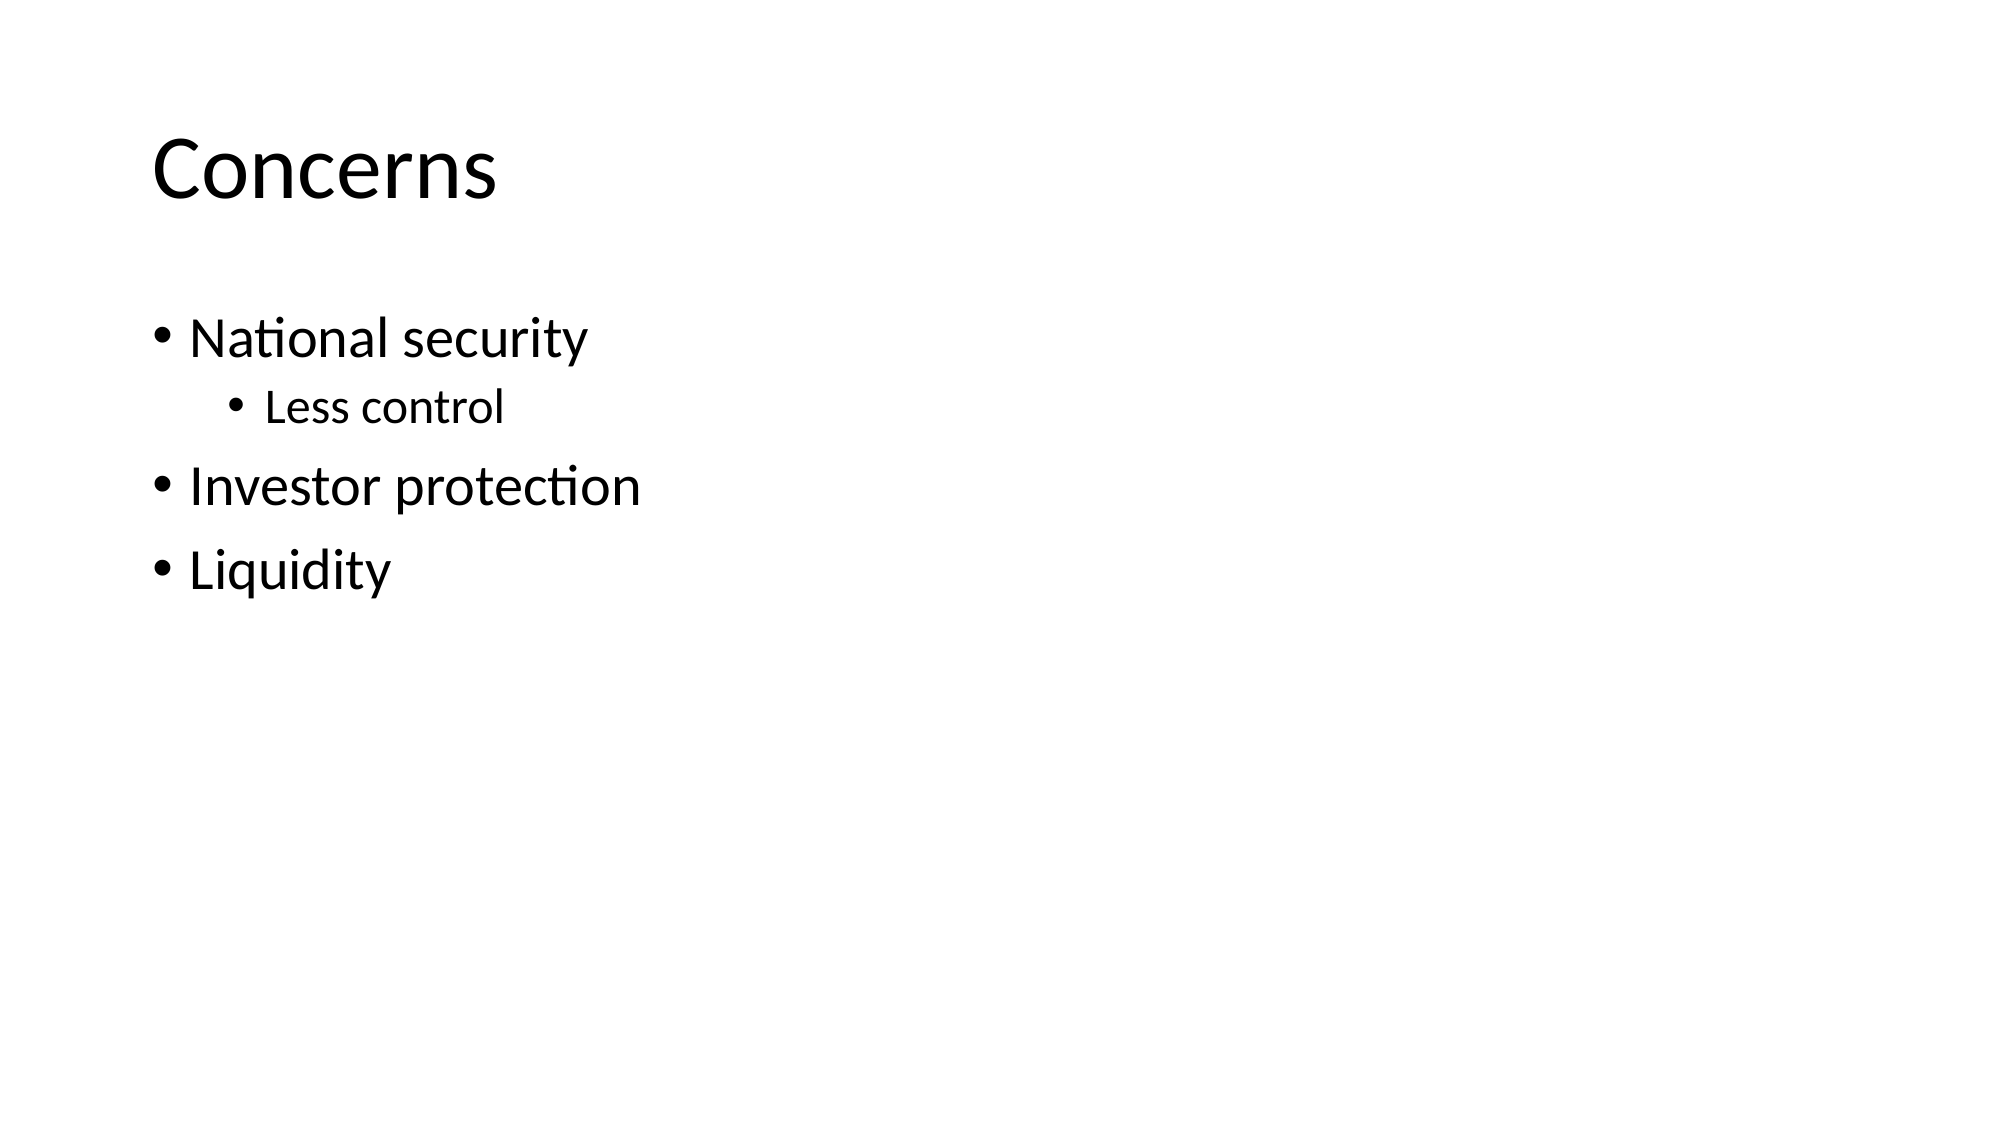

# Concerns
National security
Less control
Investor protection
Liquidity